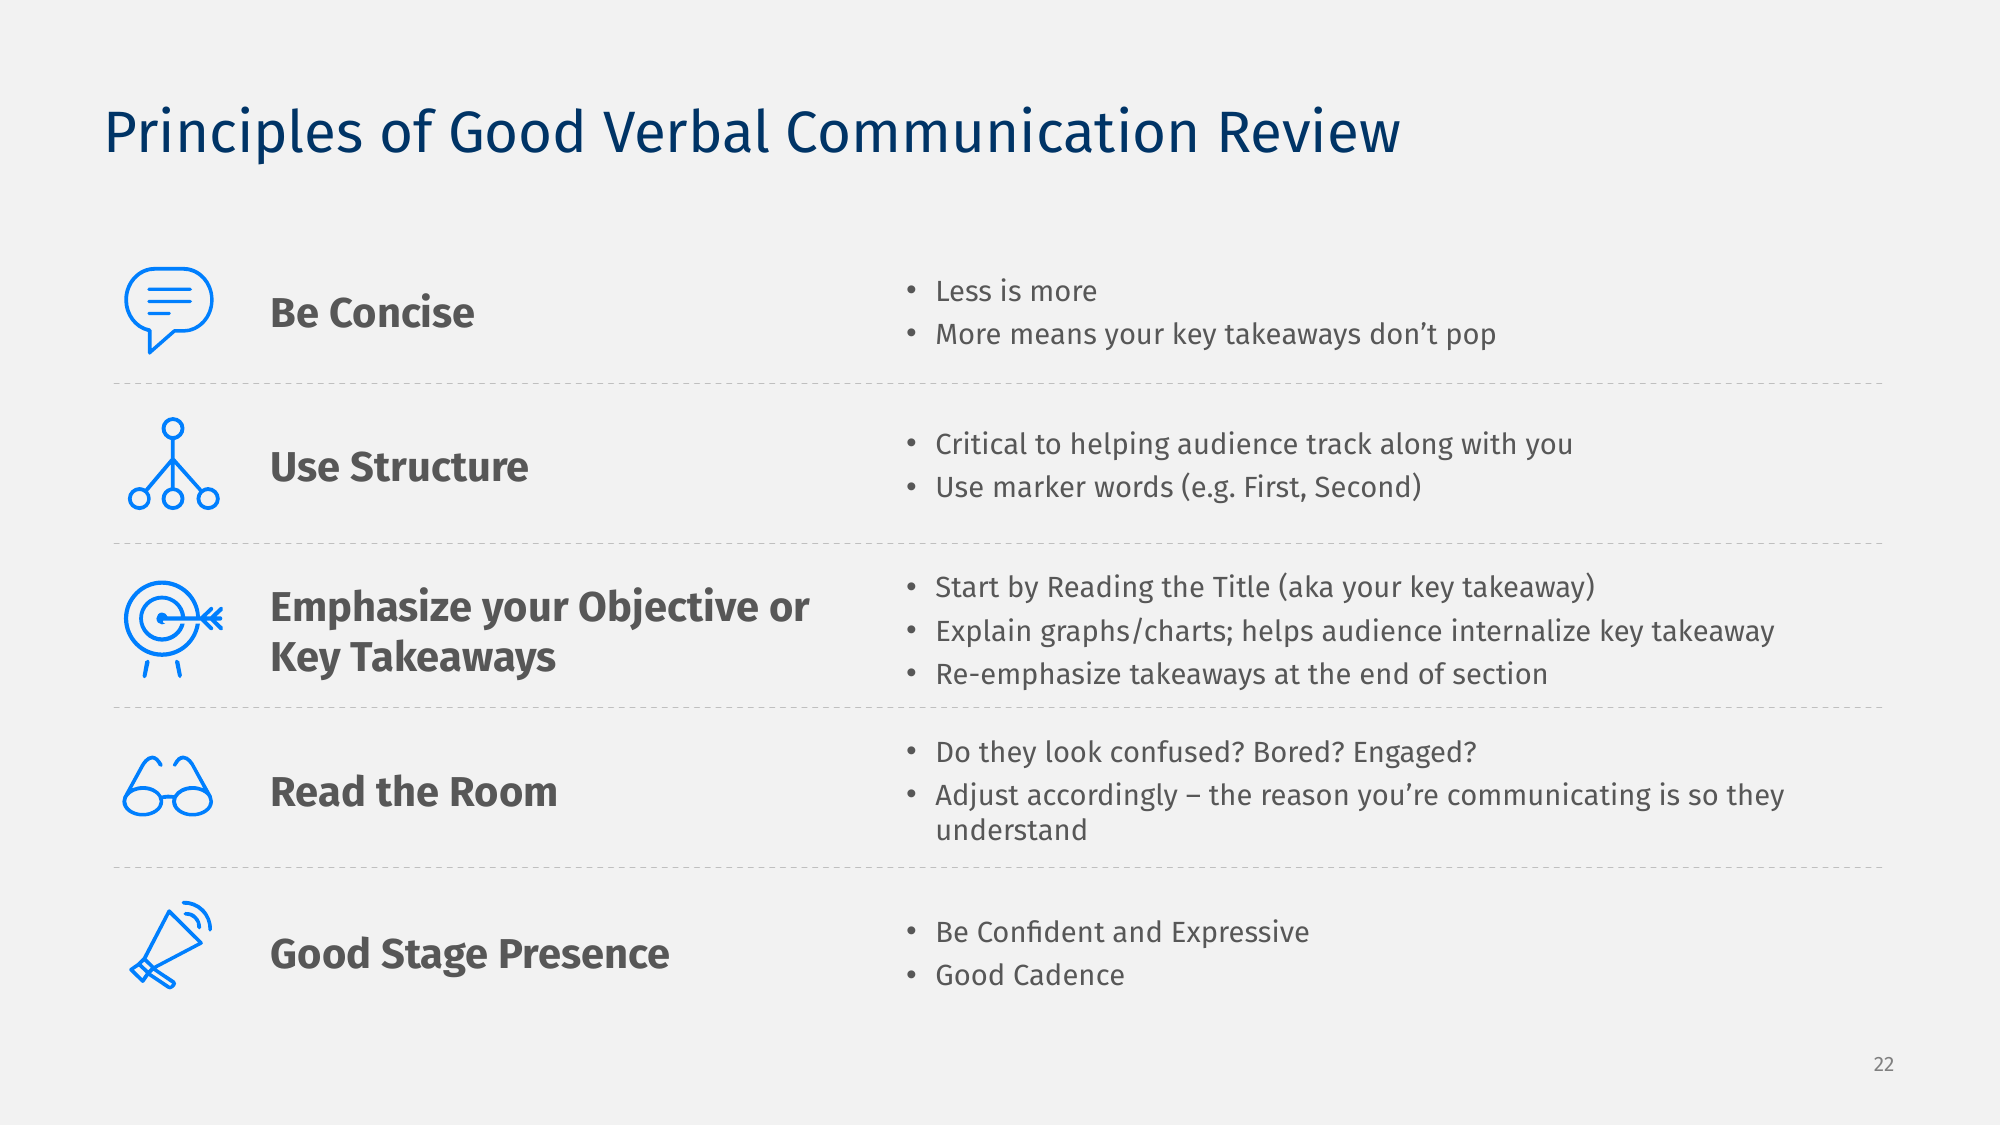

# Principles of Good Verbal Communication Review
Be Concise
Less is more
More means your key takeaways don’t pop

Use Structure
Critical to helping audience track along with you
Use marker words (e.g. First, Second)

Emphasize your Objective or Key Takeaways
Start by Reading the Title (aka your key takeaway)
Explain graphs/charts; helps audience internalize key takeaway
Re-emphasize takeaways at the end of section

Read the Room
Do they look confused? Bored? Engaged?
Adjust accordingly – the reason you’re communicating is so they understand

Good Stage Presence
Be Confident and Expressive
Good Cadence